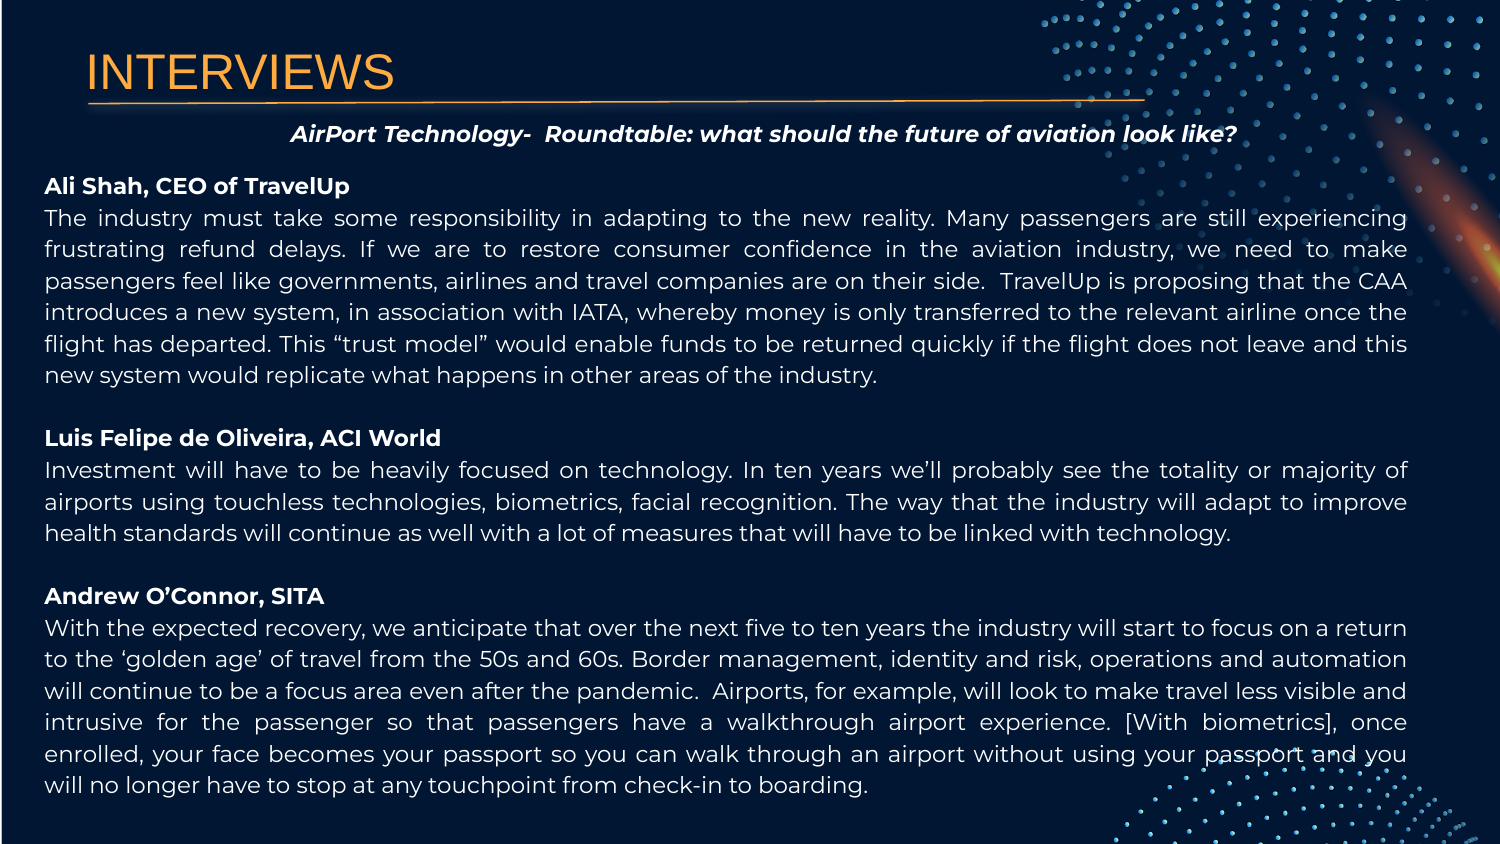

# INTERVIEWS
AirPort Technology-  Roundtable: what should the future of aviation look like?
Ali Shah, CEO of TravelUp
The industry must take some responsibility in adapting to the new reality. Many passengers are still experiencing frustrating refund delays. If we are to restore consumer confidence in the aviation industry, we need to make passengers feel like governments, airlines and travel companies are on their side.  TravelUp is proposing that the CAA introduces a new system, in association with IATA, whereby money is only transferred to the relevant airline once the flight has departed. This “trust model” would enable funds to be returned quickly if the flight does not leave and this new system would replicate what happens in other areas of the industry.

Luis Felipe de Oliveira, ACI World
Investment will have to be heavily focused on technology. In ten years we’ll probably see the totality or majority of airports using touchless technologies, biometrics, facial recognition. The way that the industry will adapt to improve health standards will continue as well with a lot of measures that will have to be linked with technology.

Andrew O’Connor, SITA
With the expected recovery, we anticipate that over the next five to ten years the industry will start to focus on a return to the ‘golden age’ of travel from the 50s and 60s. Border management, identity and risk, operations and automation will continue to be a focus area even after the pandemic.  Airports, for example, will look to make travel less visible and intrusive for the passenger so that passengers have a walkthrough airport experience. [With biometrics], once enrolled, your face becomes your passport so you can walk through an airport without using your passport and you will no longer have to stop at any touchpoint from check-in to boarding.